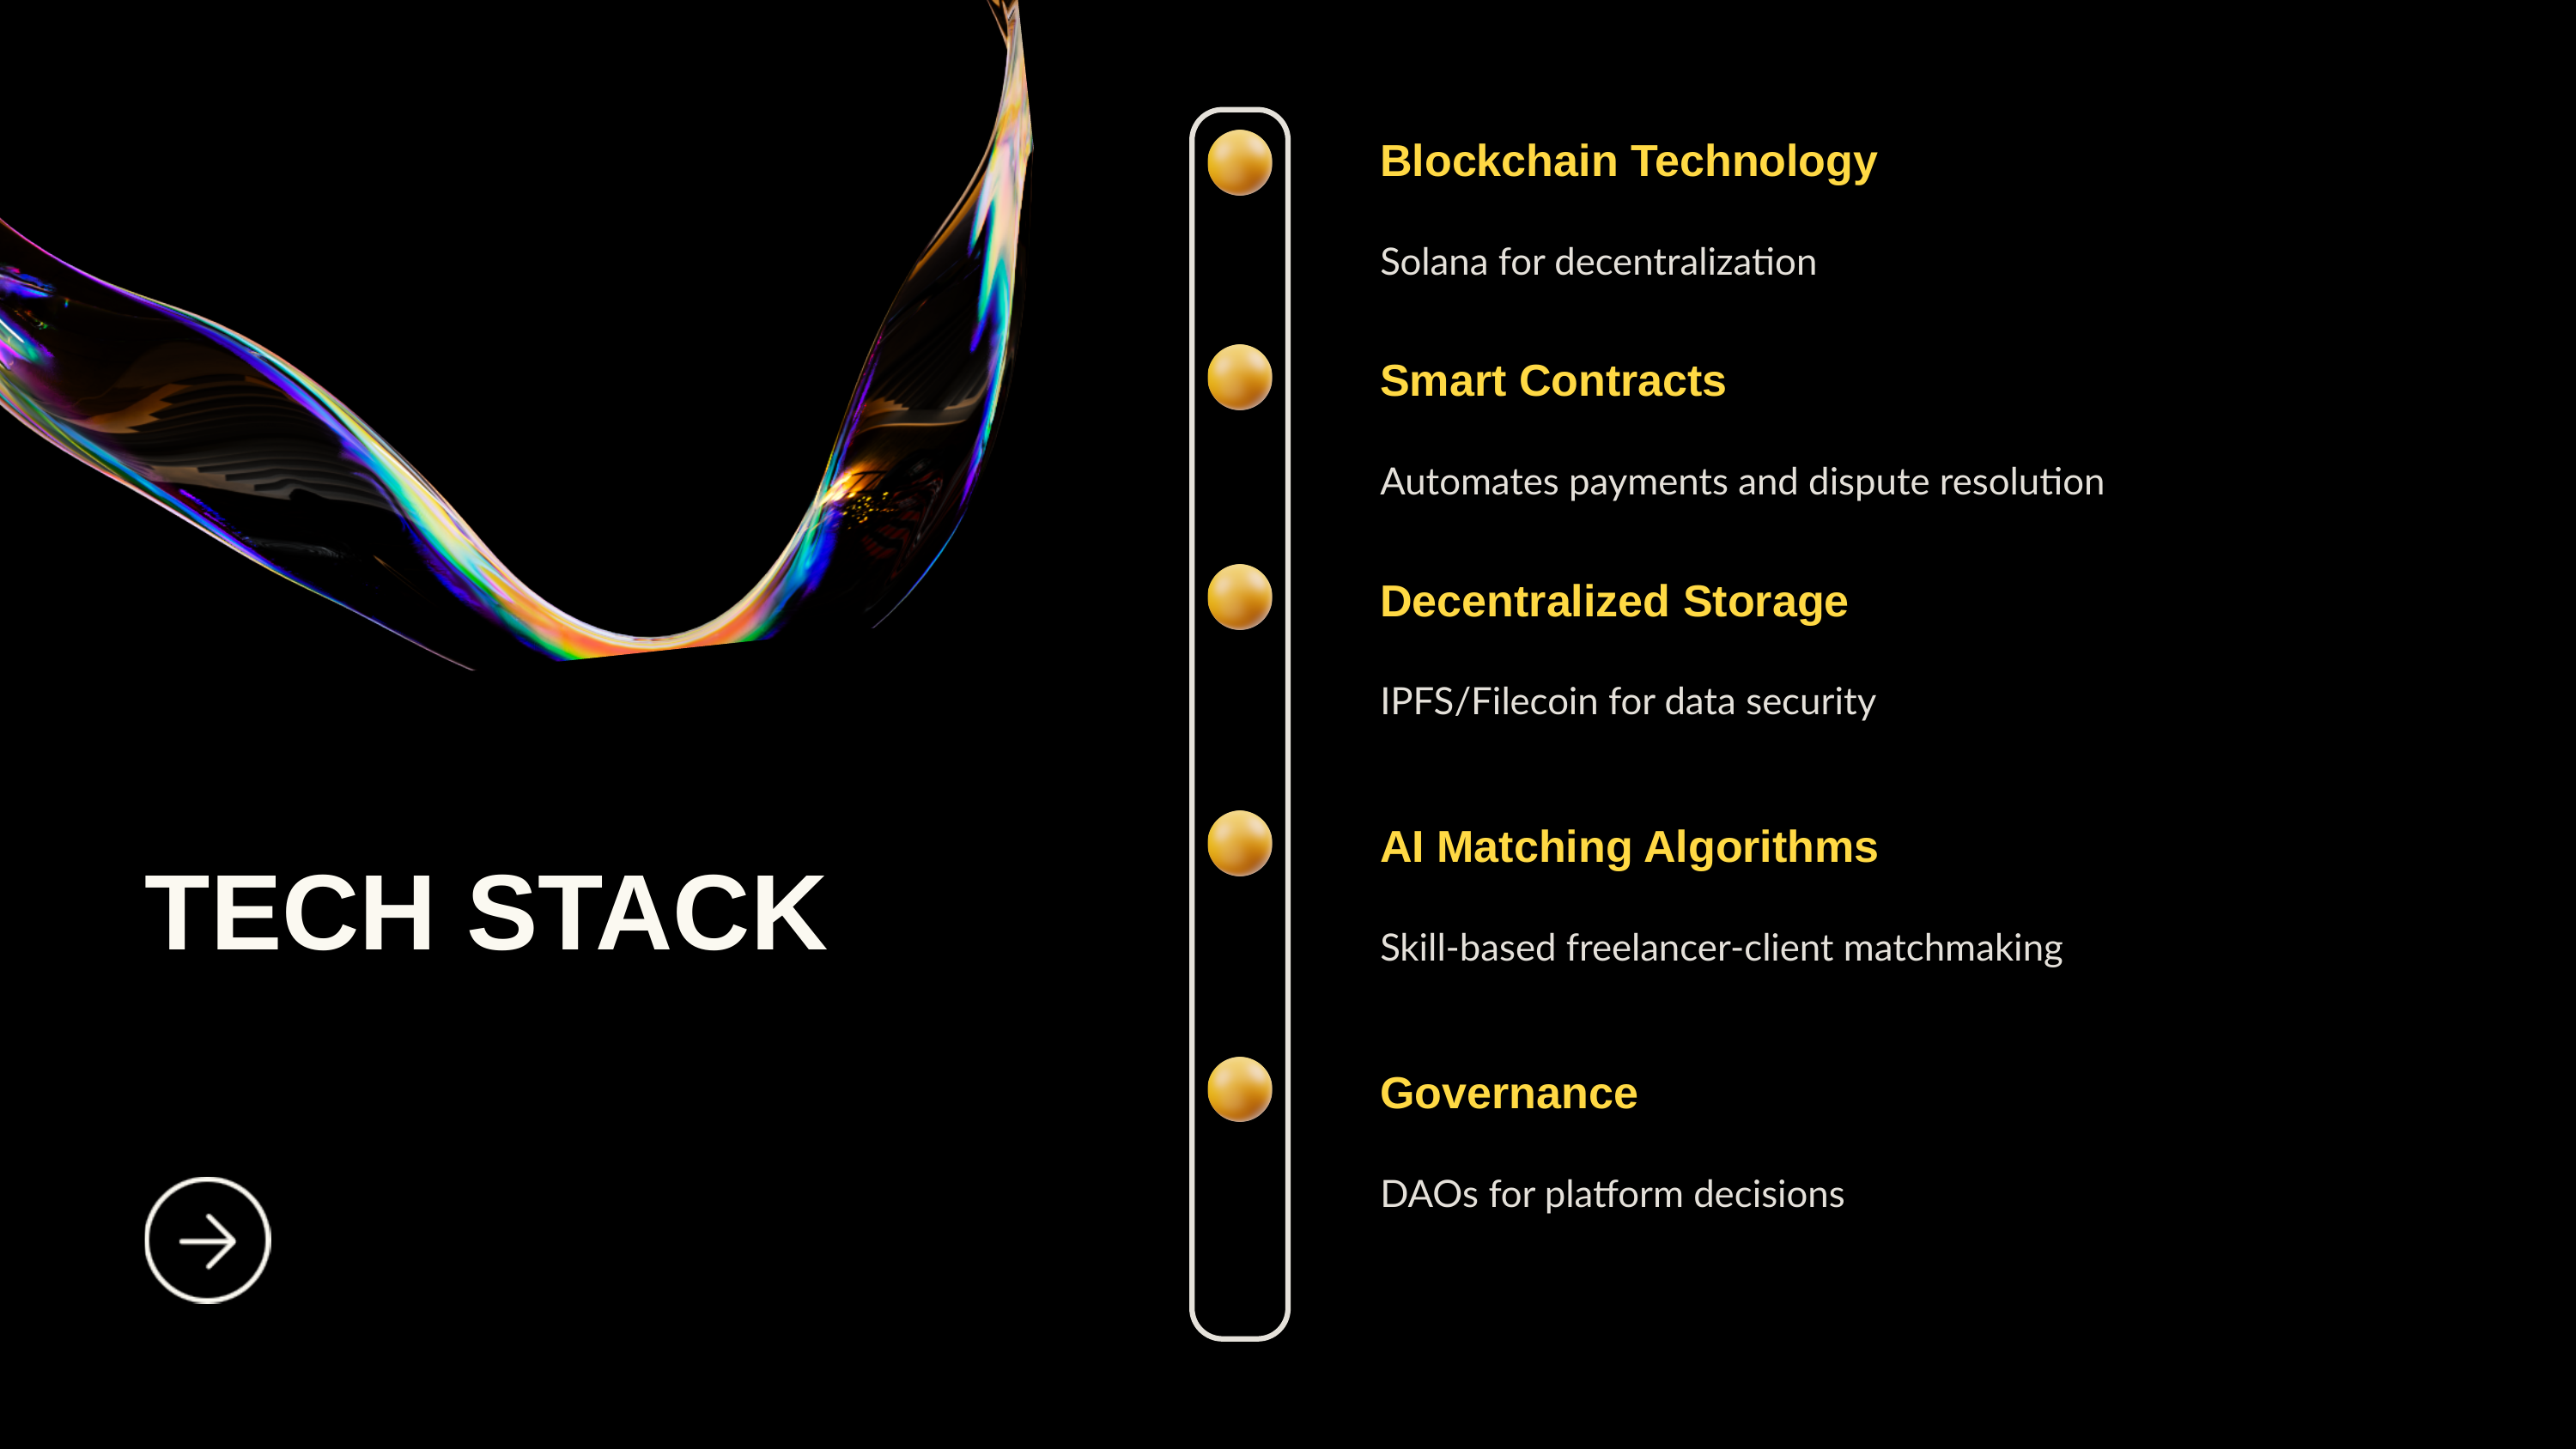

Blockchain Technology

Solana for decentralization
Smart Contracts

Automates payments and dispute resolution
Decentralized Storage

IPFS/Filecoin for data security

AI Matching Algorithms

TECH STACK
Skill-based freelancer-client matchmaking
Governance

DAOs for platform decisions